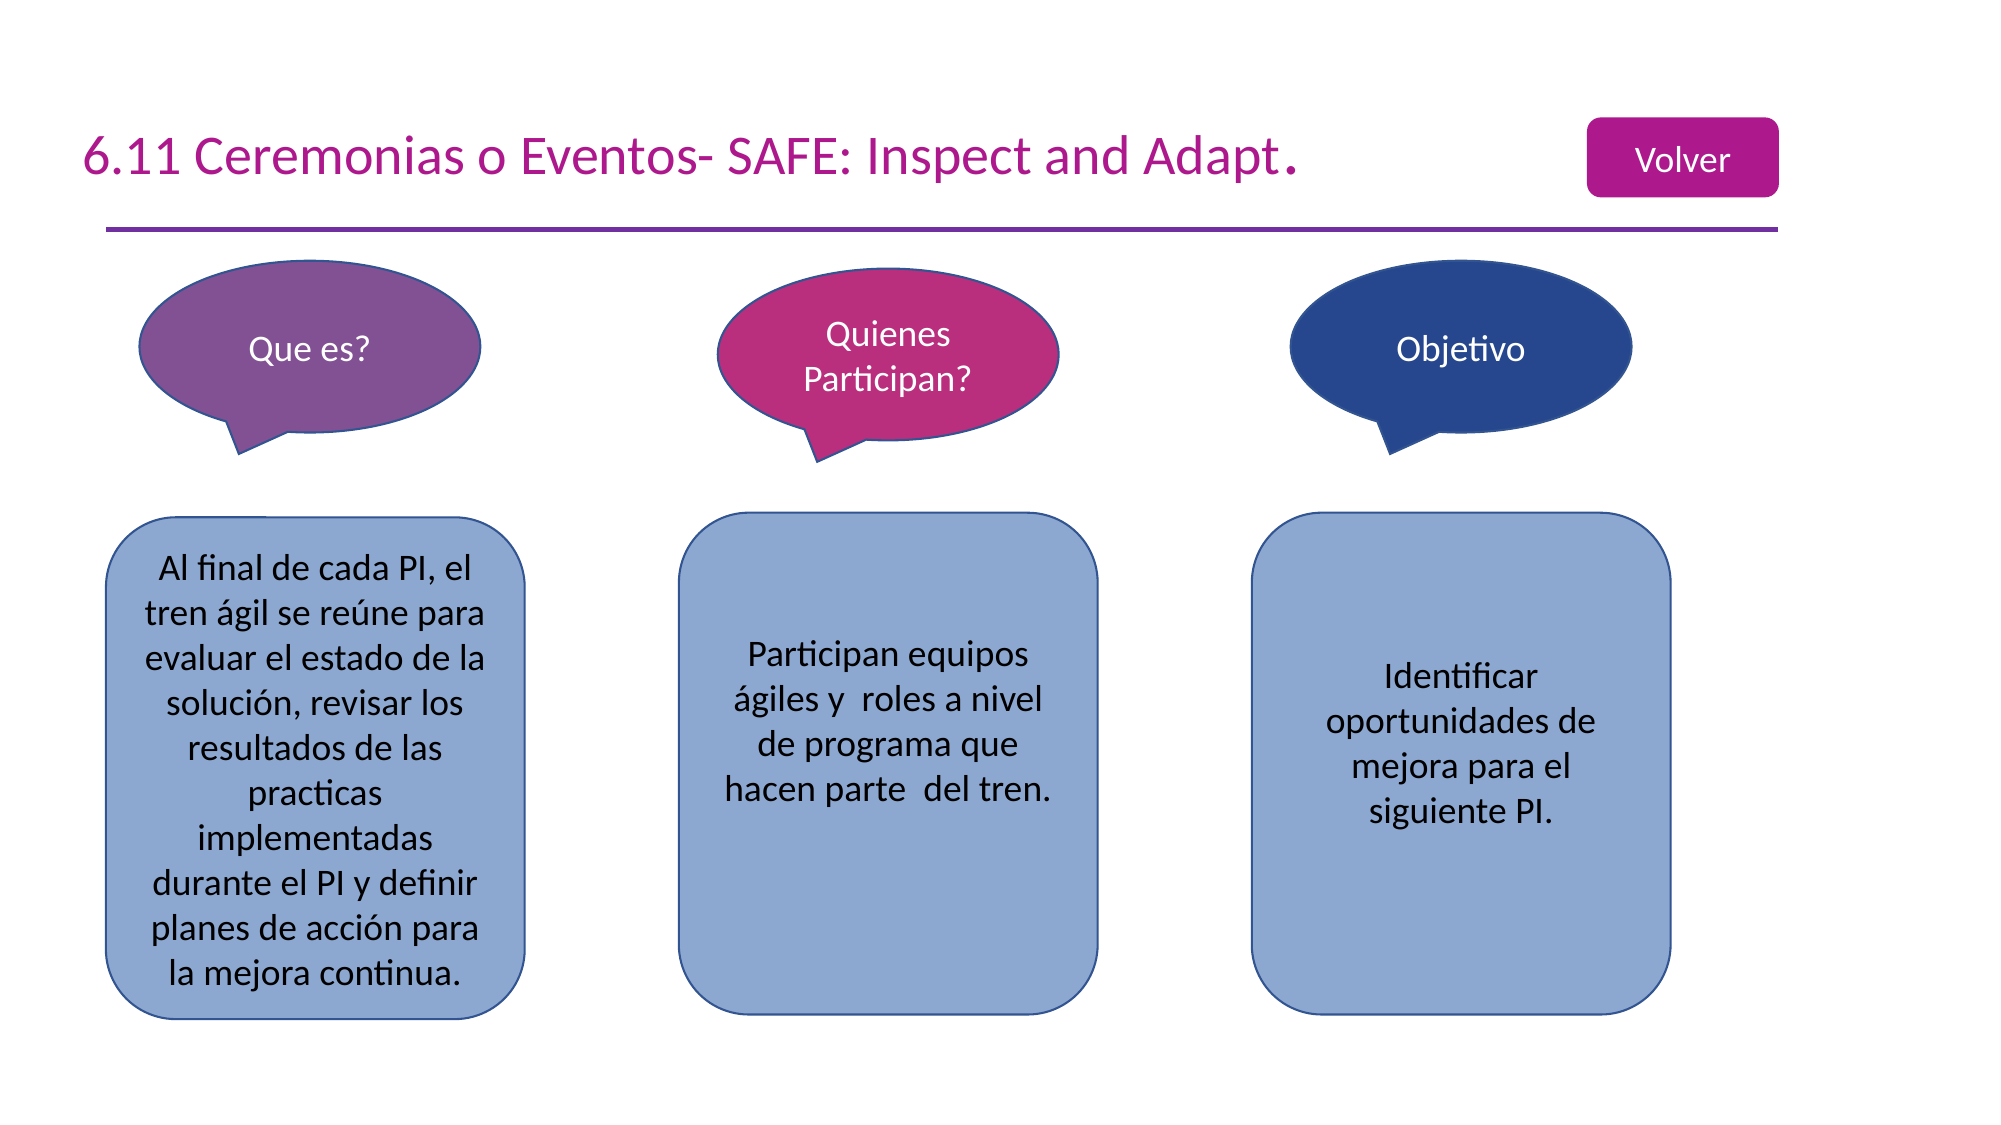

#
6.11 Ceremonias o Eventos- SAFE: Inspect and Adapt.

Volver
Que es?
Objetivo
Quienes Participan?
Participan equipos ágiles y  roles a nivel de programa que hacen parte  del tren.

Identificar oportunidades de mejora para el siguiente PI.

Al final de cada PI, el tren ágil se reúne para evaluar el estado de la solución, revisar los resultados de las practicas implementadas durante el PI y definir planes de acción para la mejora continua.